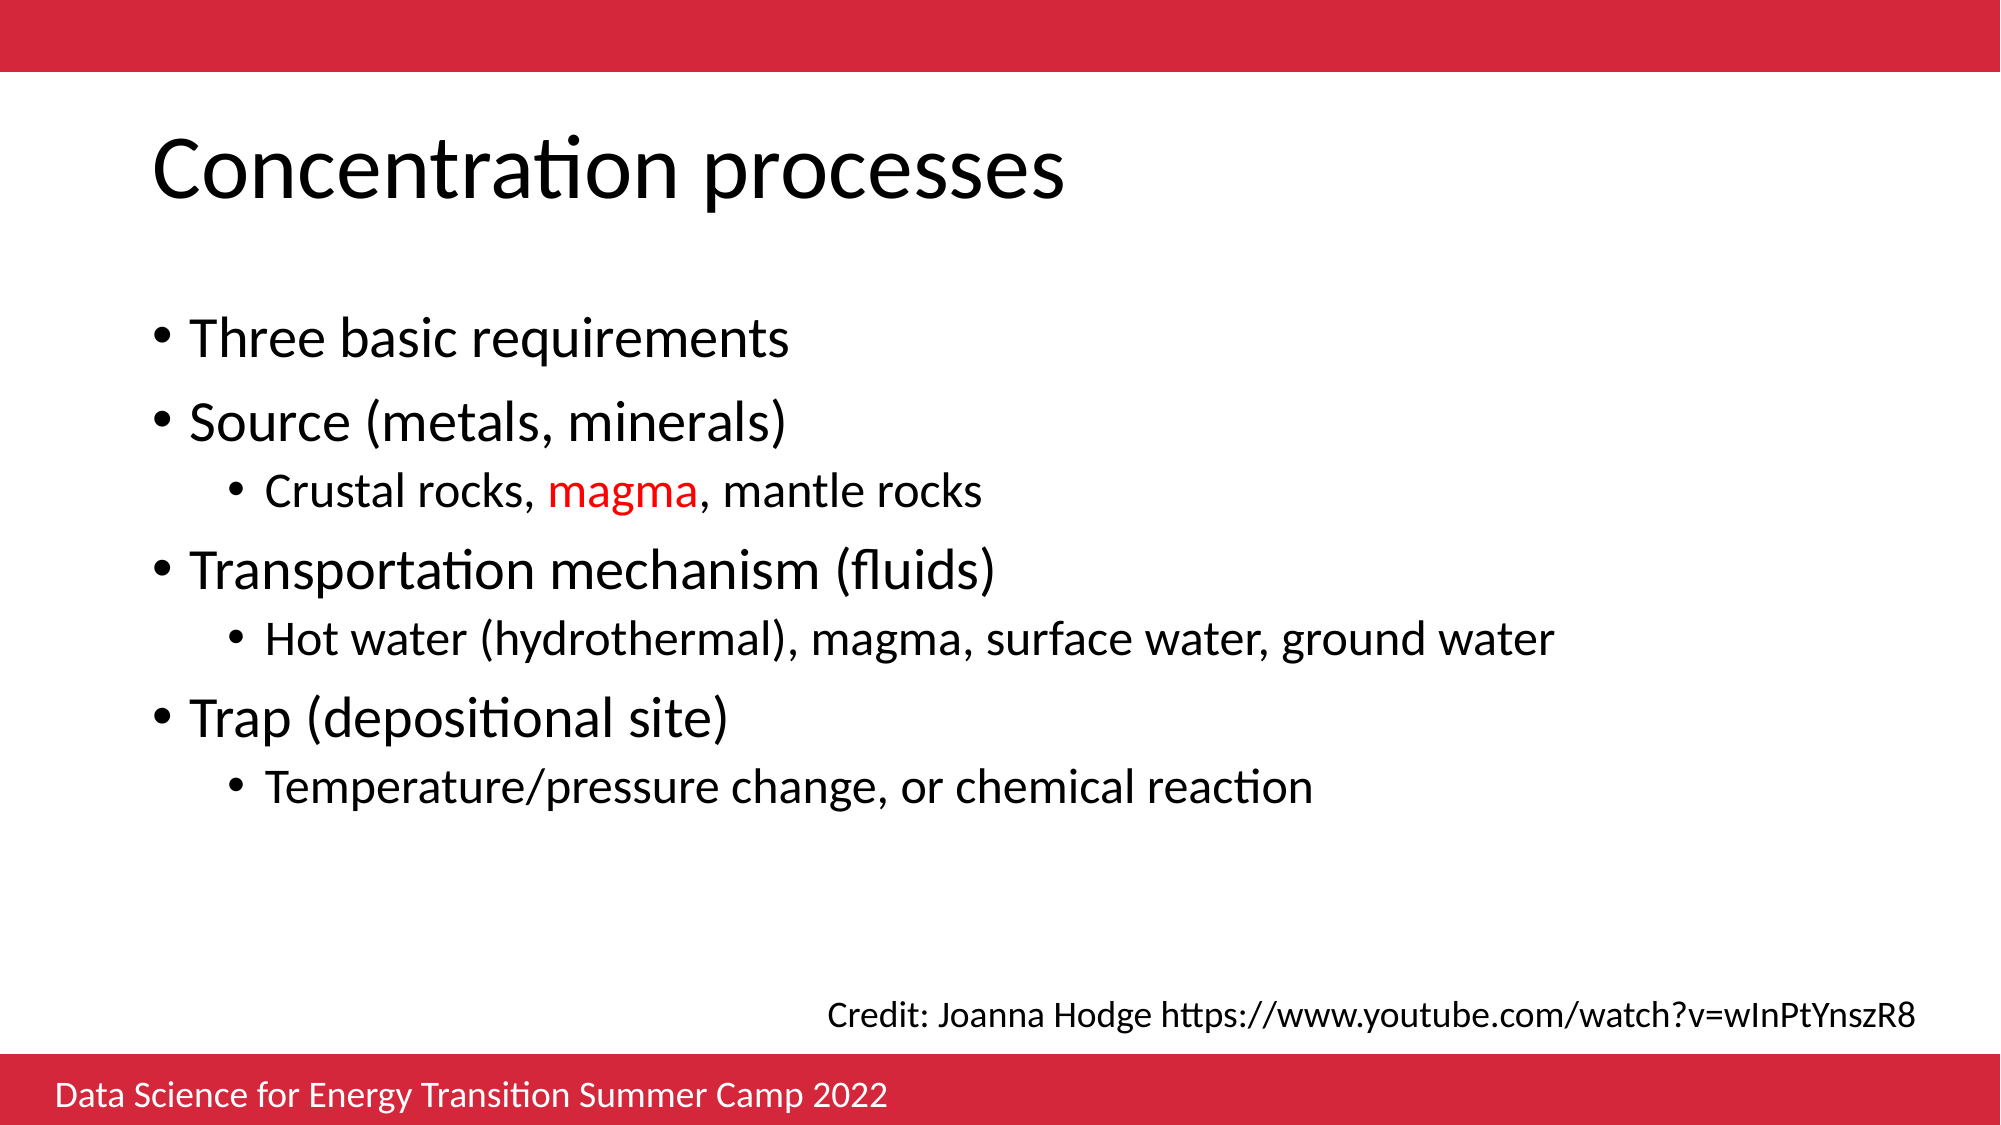

# Concentration processes
Three basic requirements
Source (metals, minerals)
Crustal rocks, magma, mantle rocks
Transportation mechanism (fluids)
Hot water (hydrothermal), magma, surface water, ground water
Trap (depositional site)
Temperature/pressure change, or chemical reaction
Credit: Joanna Hodge https://www.youtube.com/watch?v=wInPtYnszR8